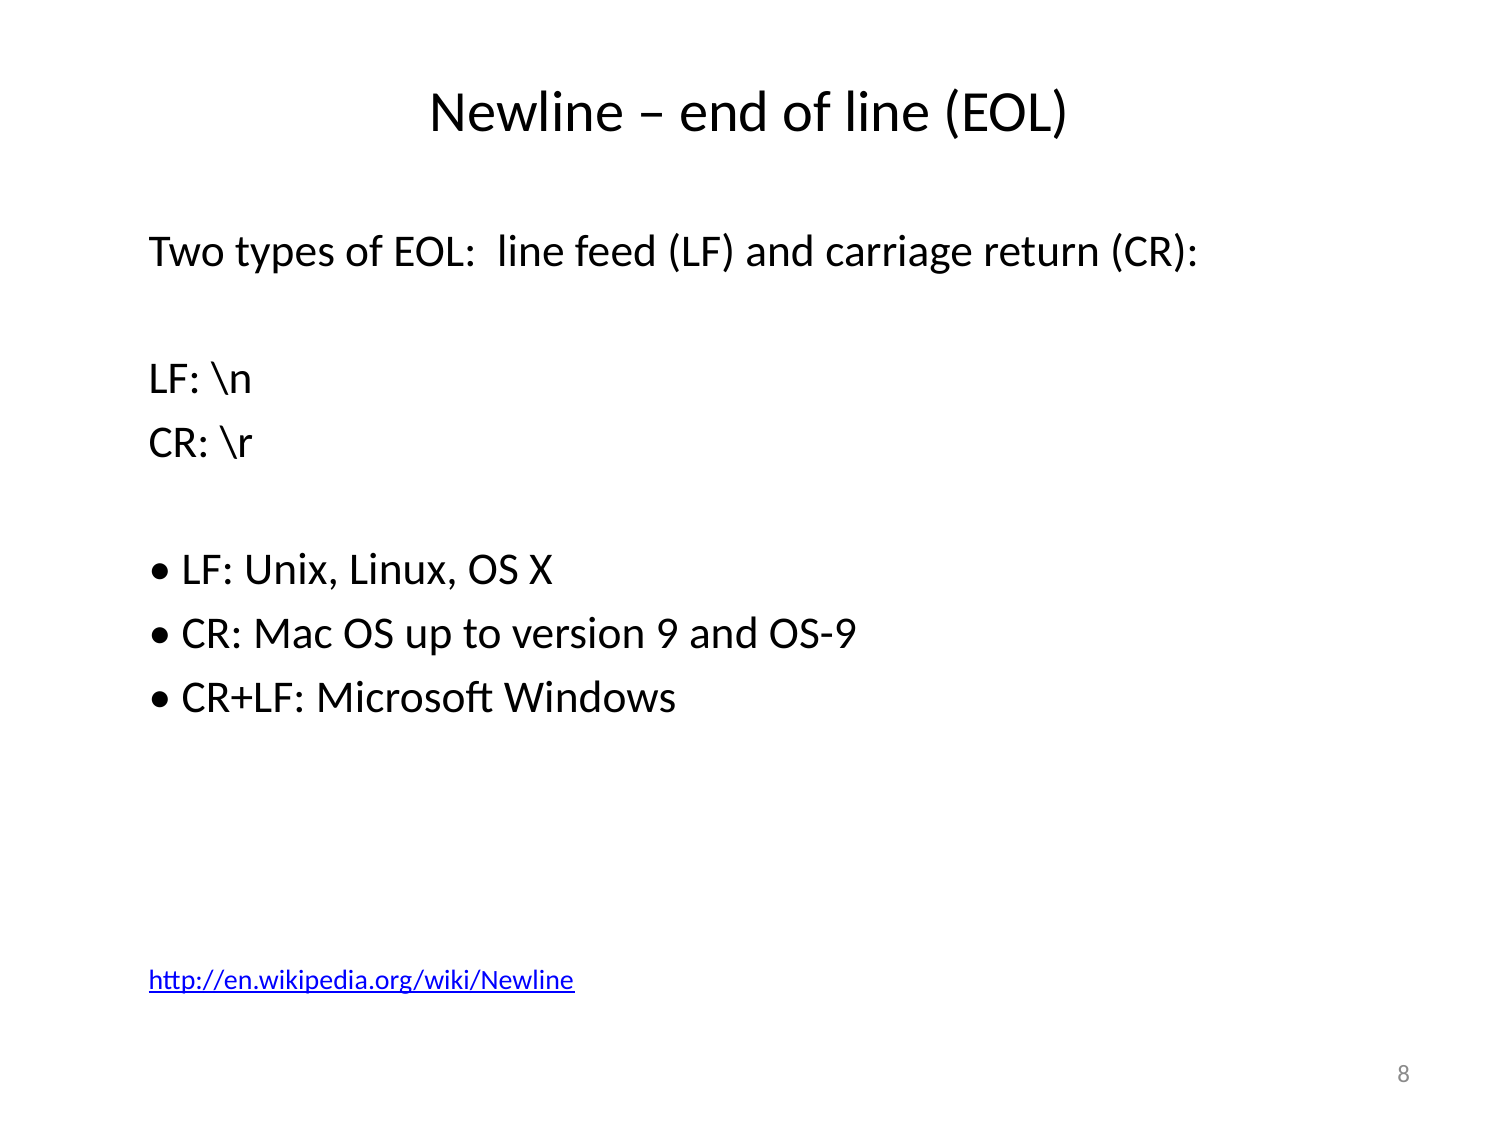

# Newline – end of line (EOL)
Two types of EOL:  line feed (LF) and carriage return (CR):

LF: \n
CR: \r

• LF: Unix, Linux, OS X
• CR: Mac OS up to version 9 and OS-9
• CR+LF: Microsoft Windows

http://en.wikipedia.org/wiki/Newline
8